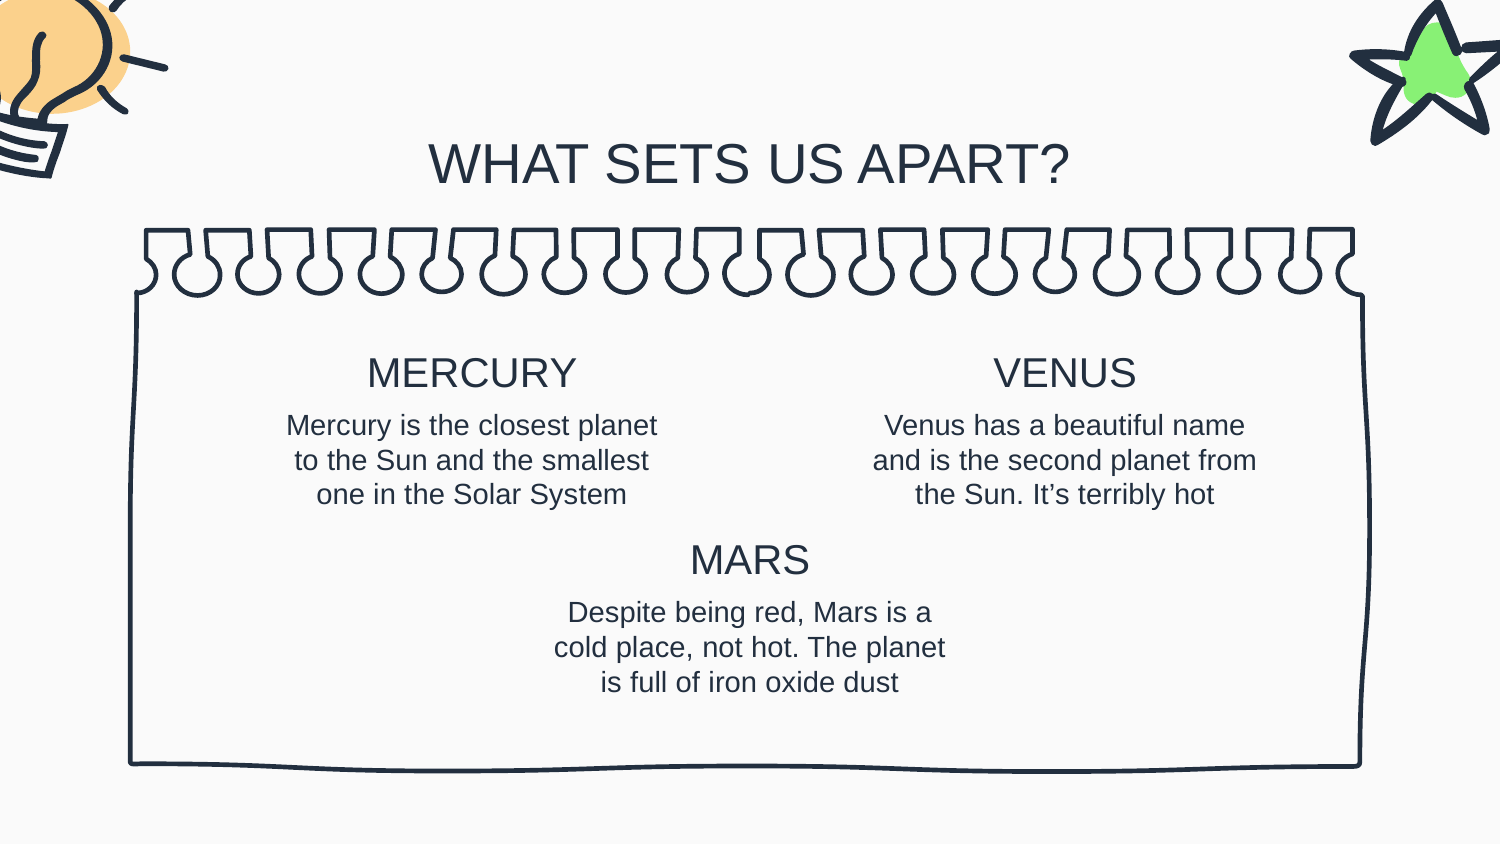

WHAT SETS US APART?

# MERCURY
VENUS
Venus has a beautiful name and is the second planet from the Sun. It’s terribly hot
Mercury is the closest planet to the Sun and the smallest one in the Solar System
MARS
Despite being red, Mars is a cold place, not hot. The planet is full of iron oxide dust